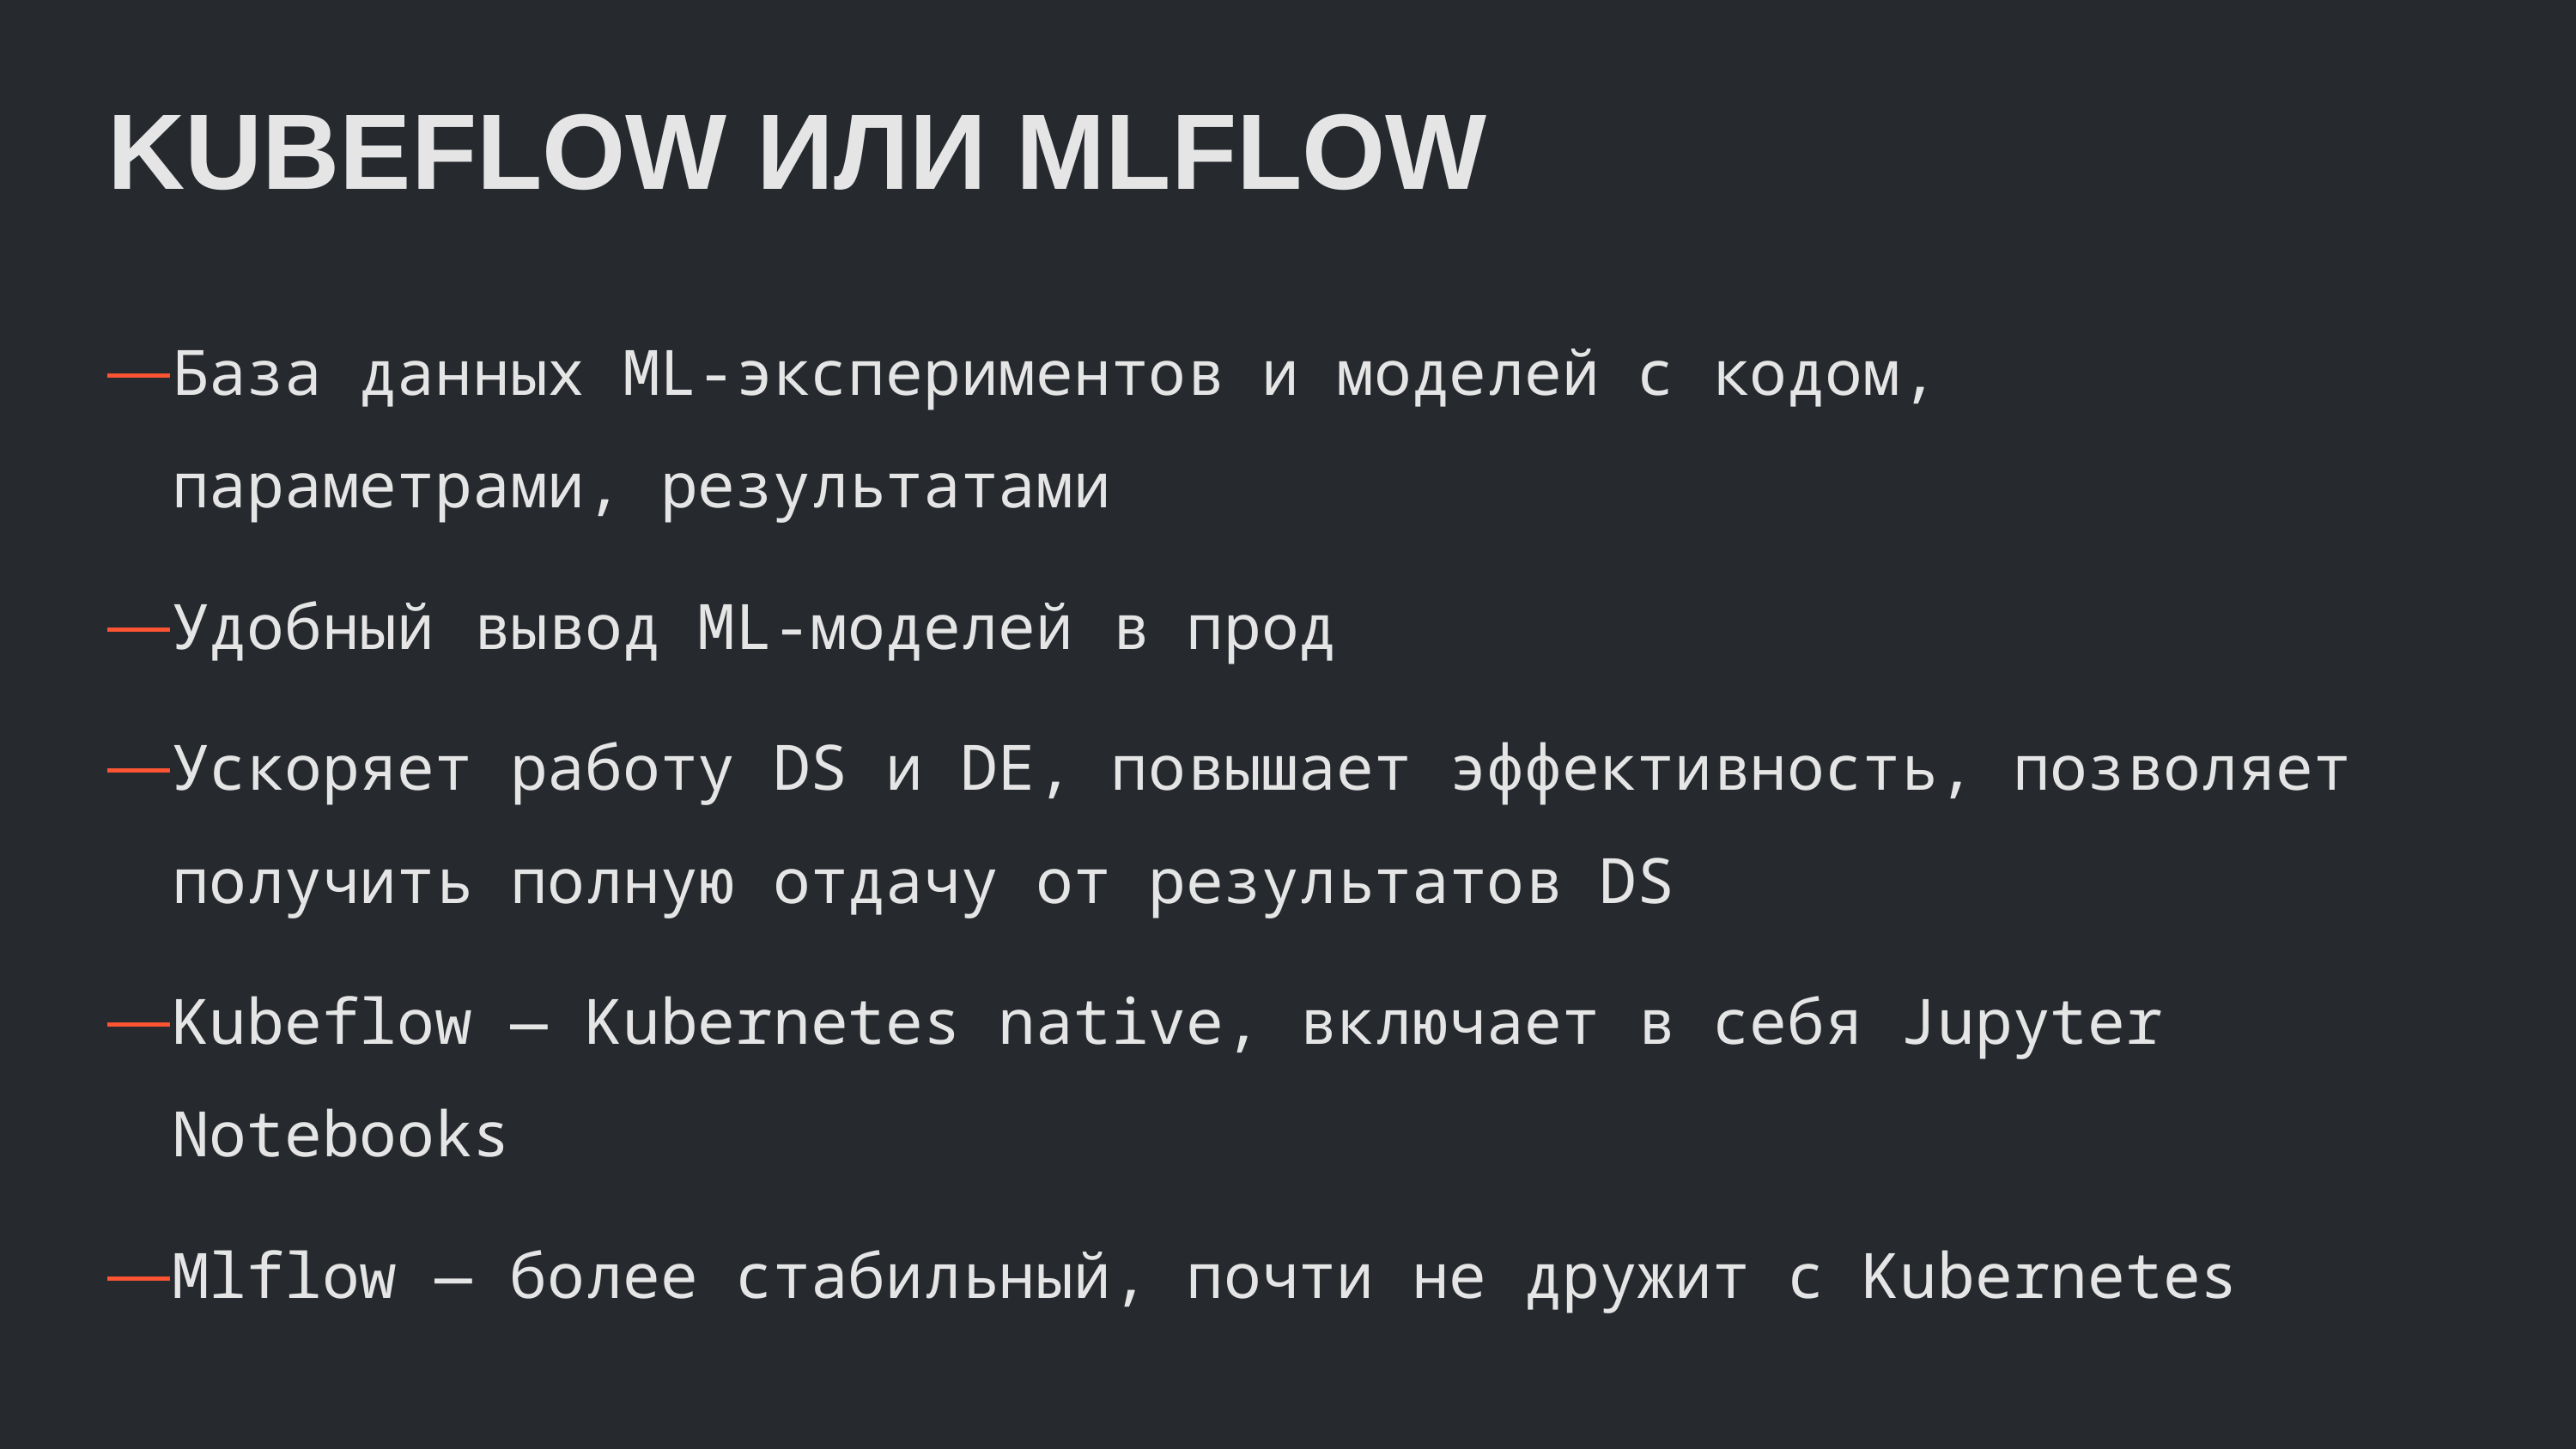

KUBEFLOW ИЛИ MLFLOW

База данных ML-экспериментов и моделей с кодом, параметрами, результатами
Удобный вывод ML-моделей в прод
Ускоряет работу DS и DE, повышает эффективность, позволяет получить полную отдачу от результатов DS
Kubeflow — Kubernetes native, включает в себя Jupyter Notebooks
Mlflow — более стабильный, почти не дружит с Kubernetes